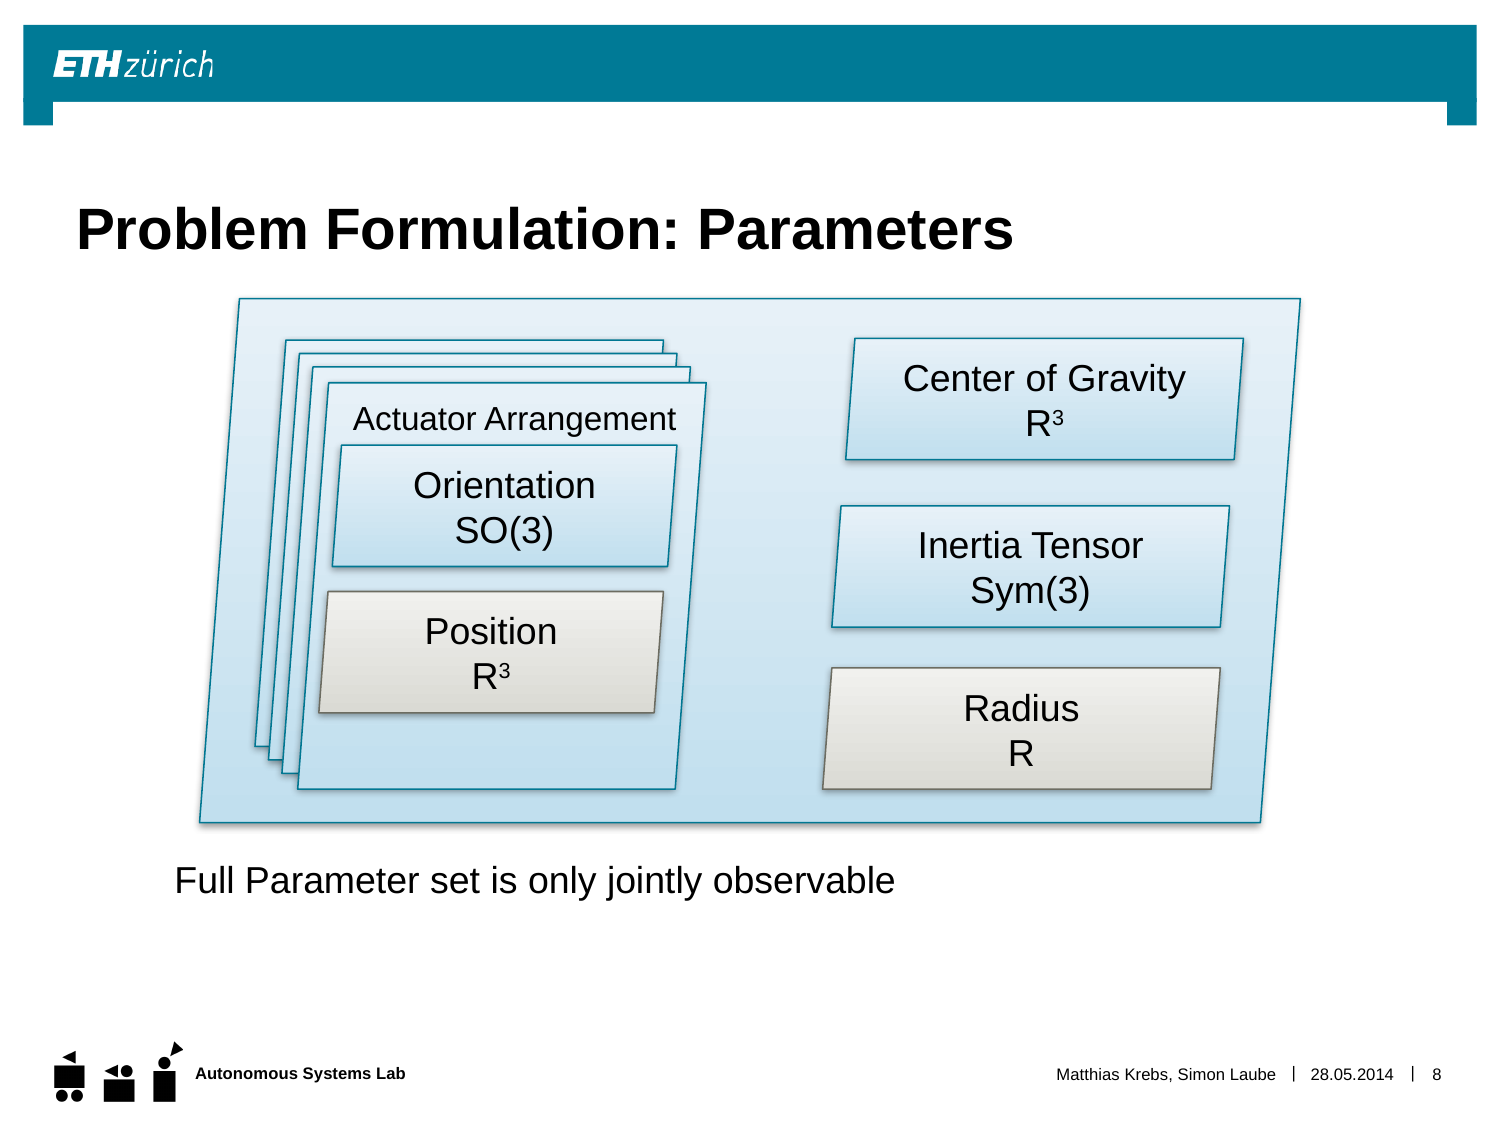

# Problem Formulation: Parameters

Center of Gravity
R3

Actuator Arrangement
Orientation SO(3)
Inertia Tensor
Sym(3)
Position
R3
Radius
R
Full Parameter set is only jointly observable
Matthias Krebs, Simon Laube
28.05.2014
8